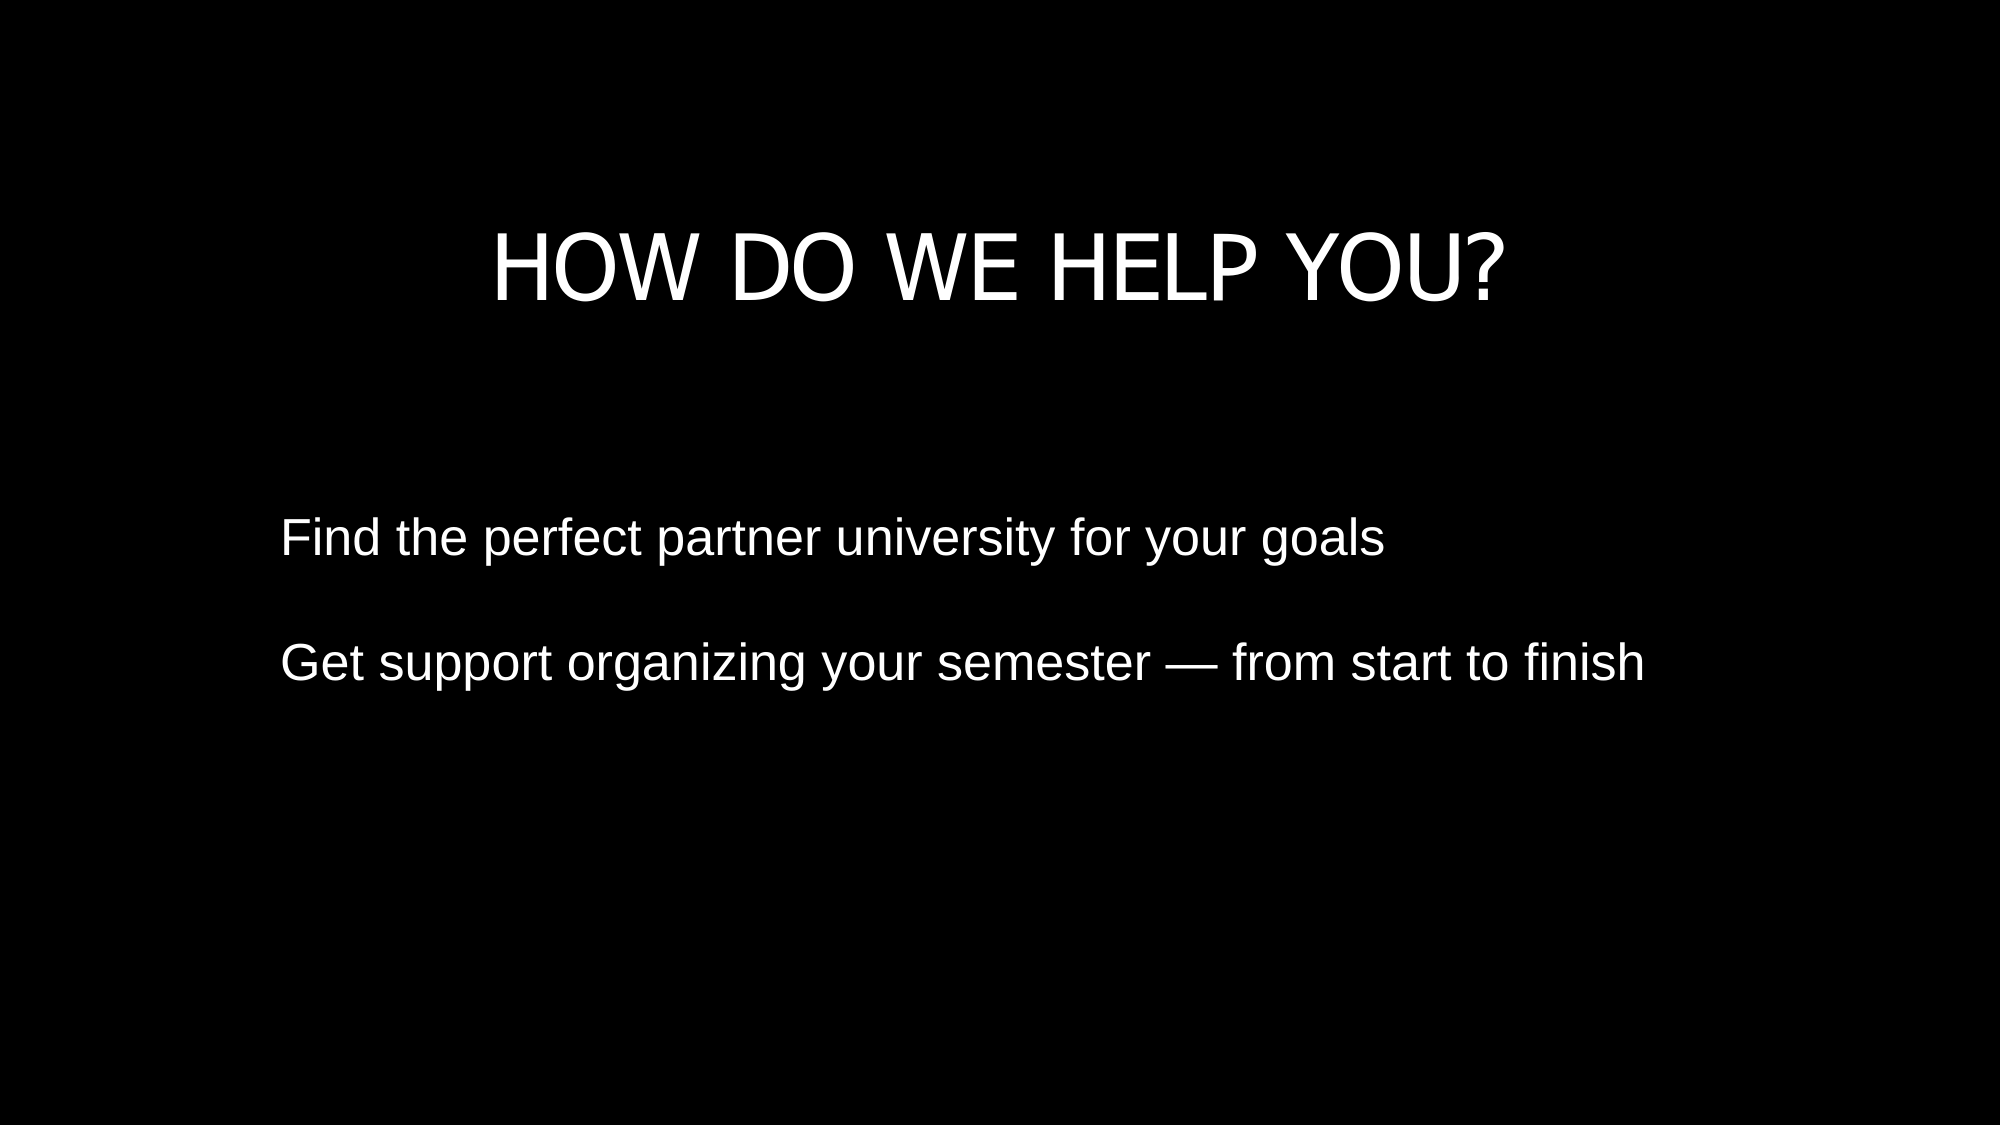

# how do we help you?
Find the perfect partner university for your goals

Get support organizing your semester — from start to finish